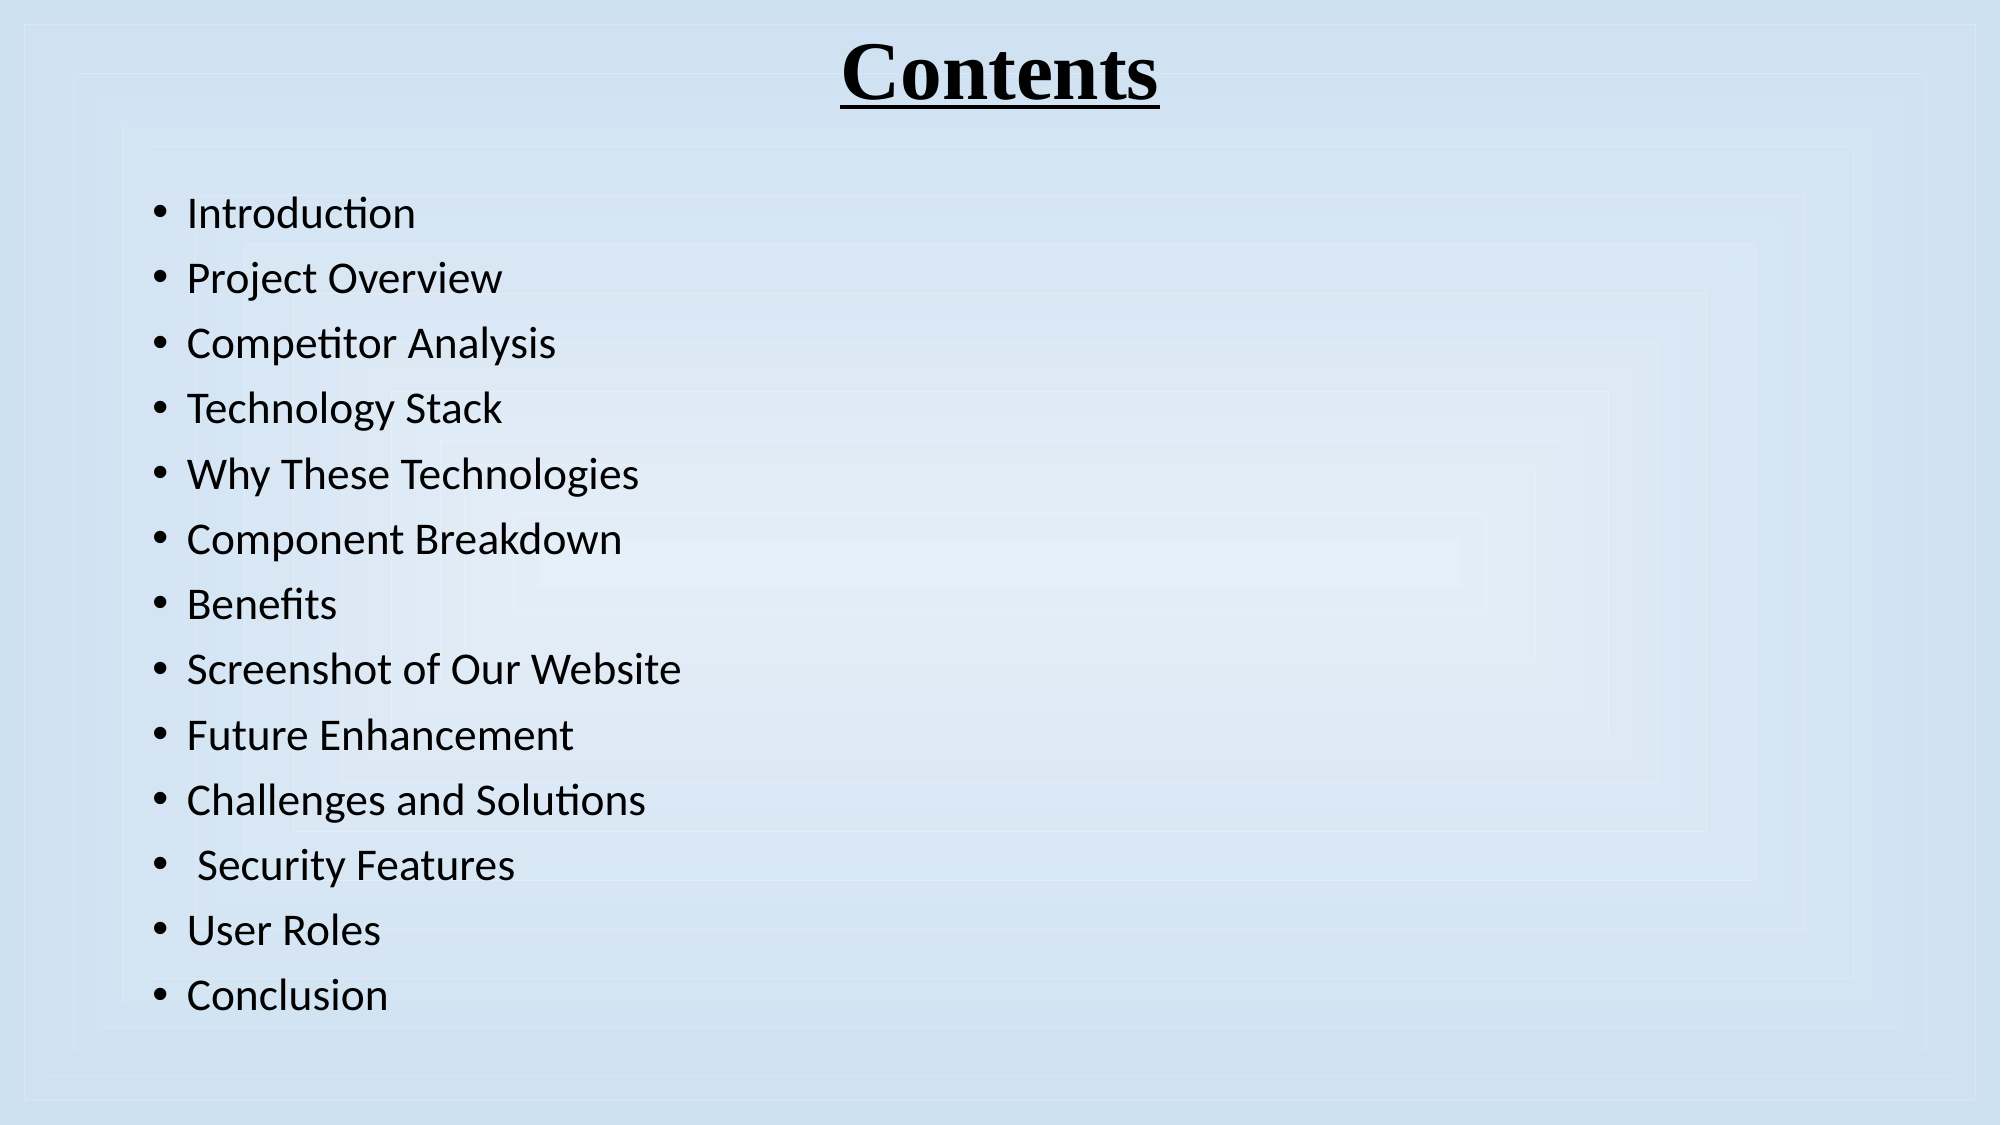

# Contents
Introduction
Project Overview
Competitor Analysis
Technology Stack
Why These Technologies
Component Breakdown
Benefits
Screenshot of Our Website
Future Enhancement
Challenges and Solutions
 Security Features
User Roles
Conclusion